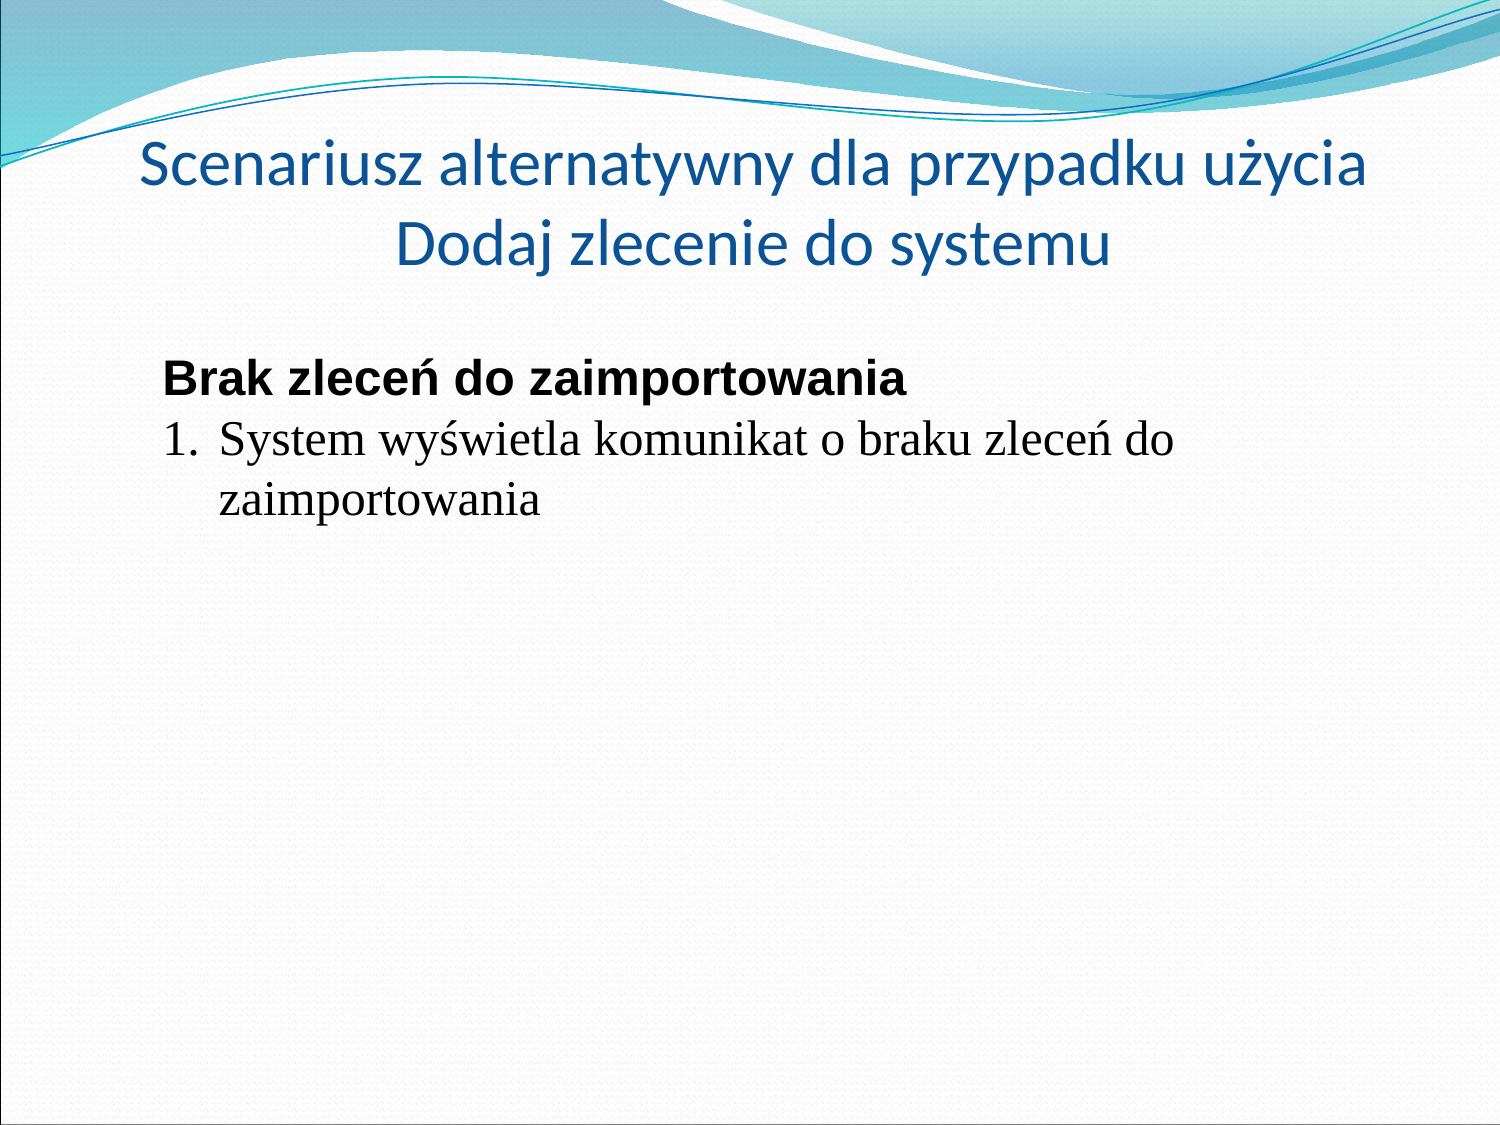

# Scenariusz alternatywny dla przypadku użycia Dodaj zlecenie do systemu
Brak zleceń do zaimportowania
System wyświetla komunikat o braku zleceń do zaimportowania